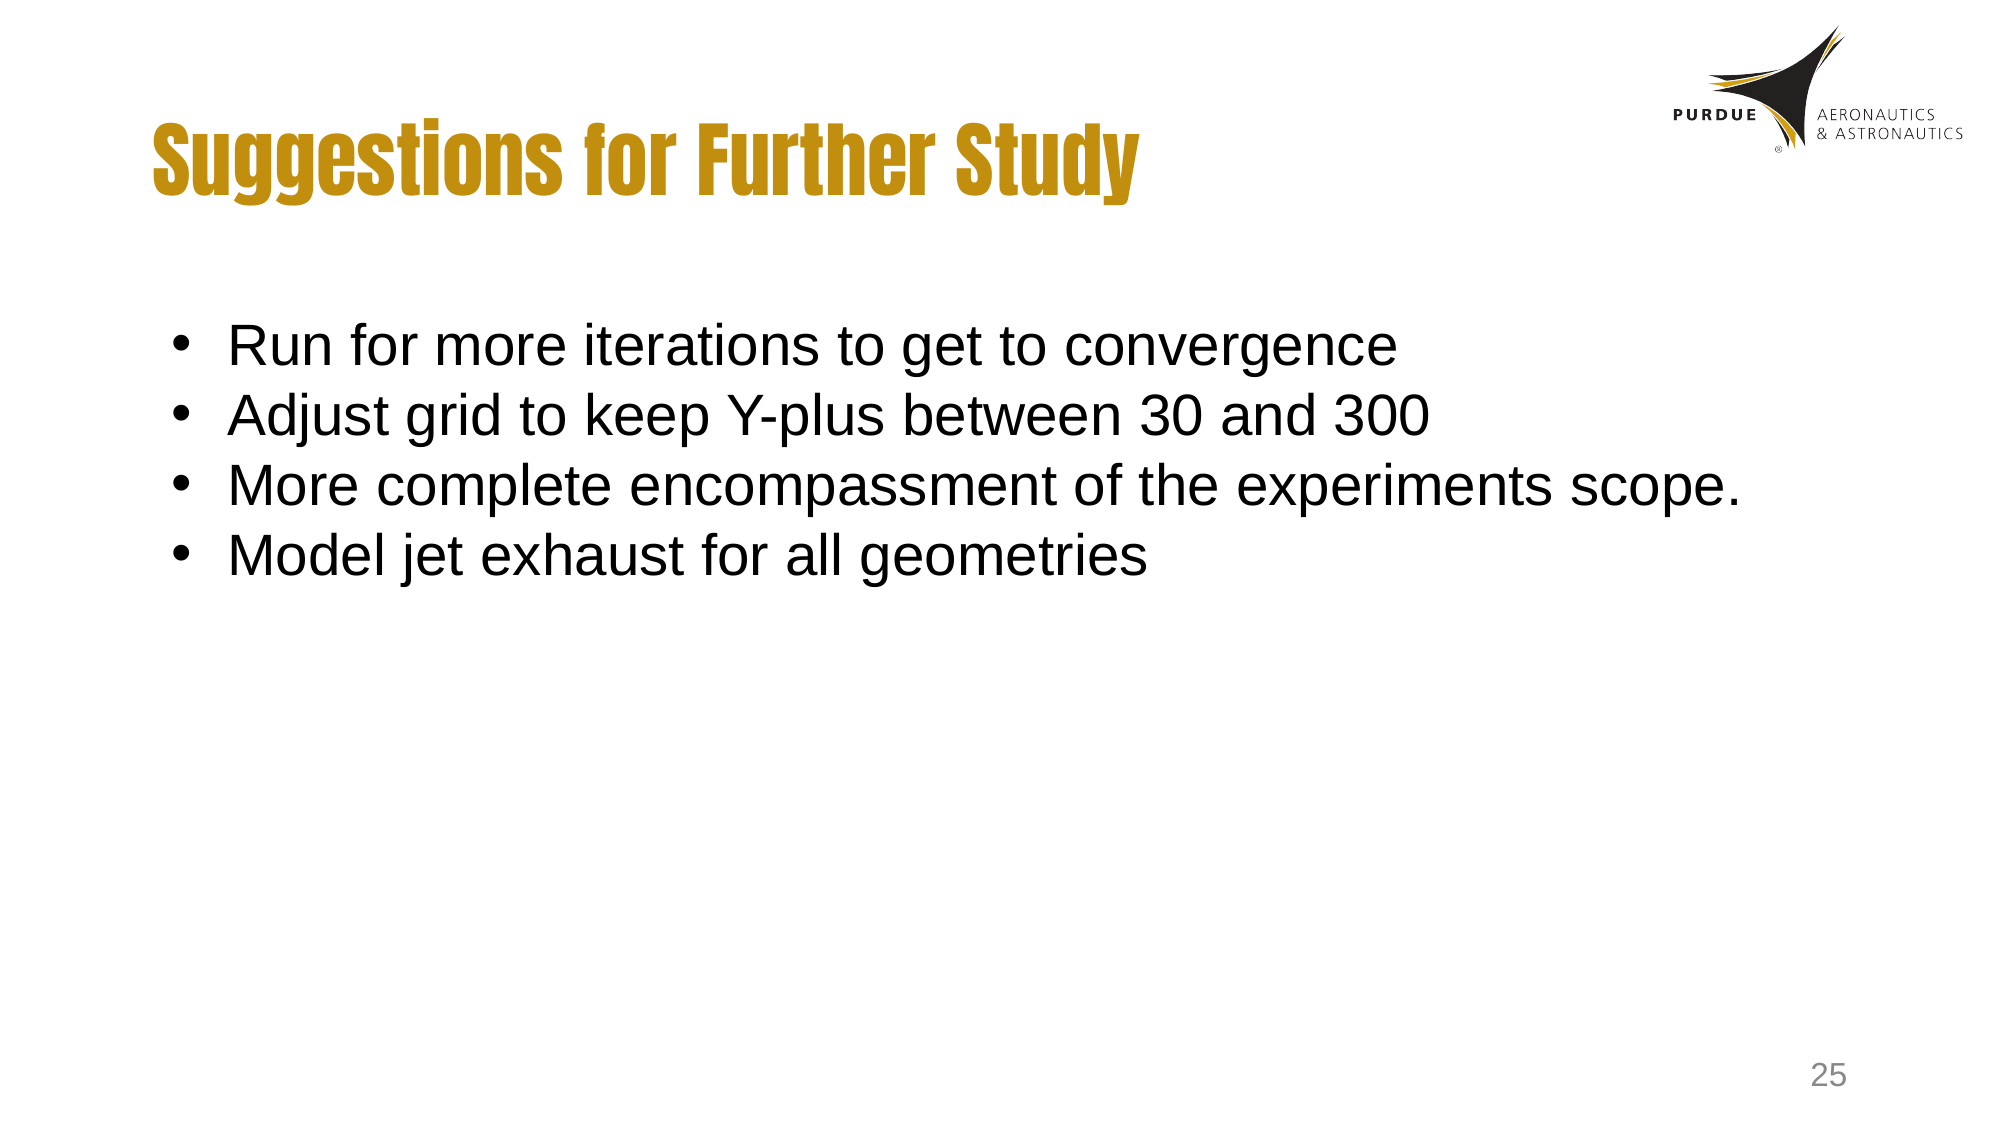

# Suggestions for Further Study
Run for more iterations to get to convergence
Adjust grid to keep Y-plus between 30 and 300
More complete encompassment of the experiments scope.
Model jet exhaust for all geometries

25